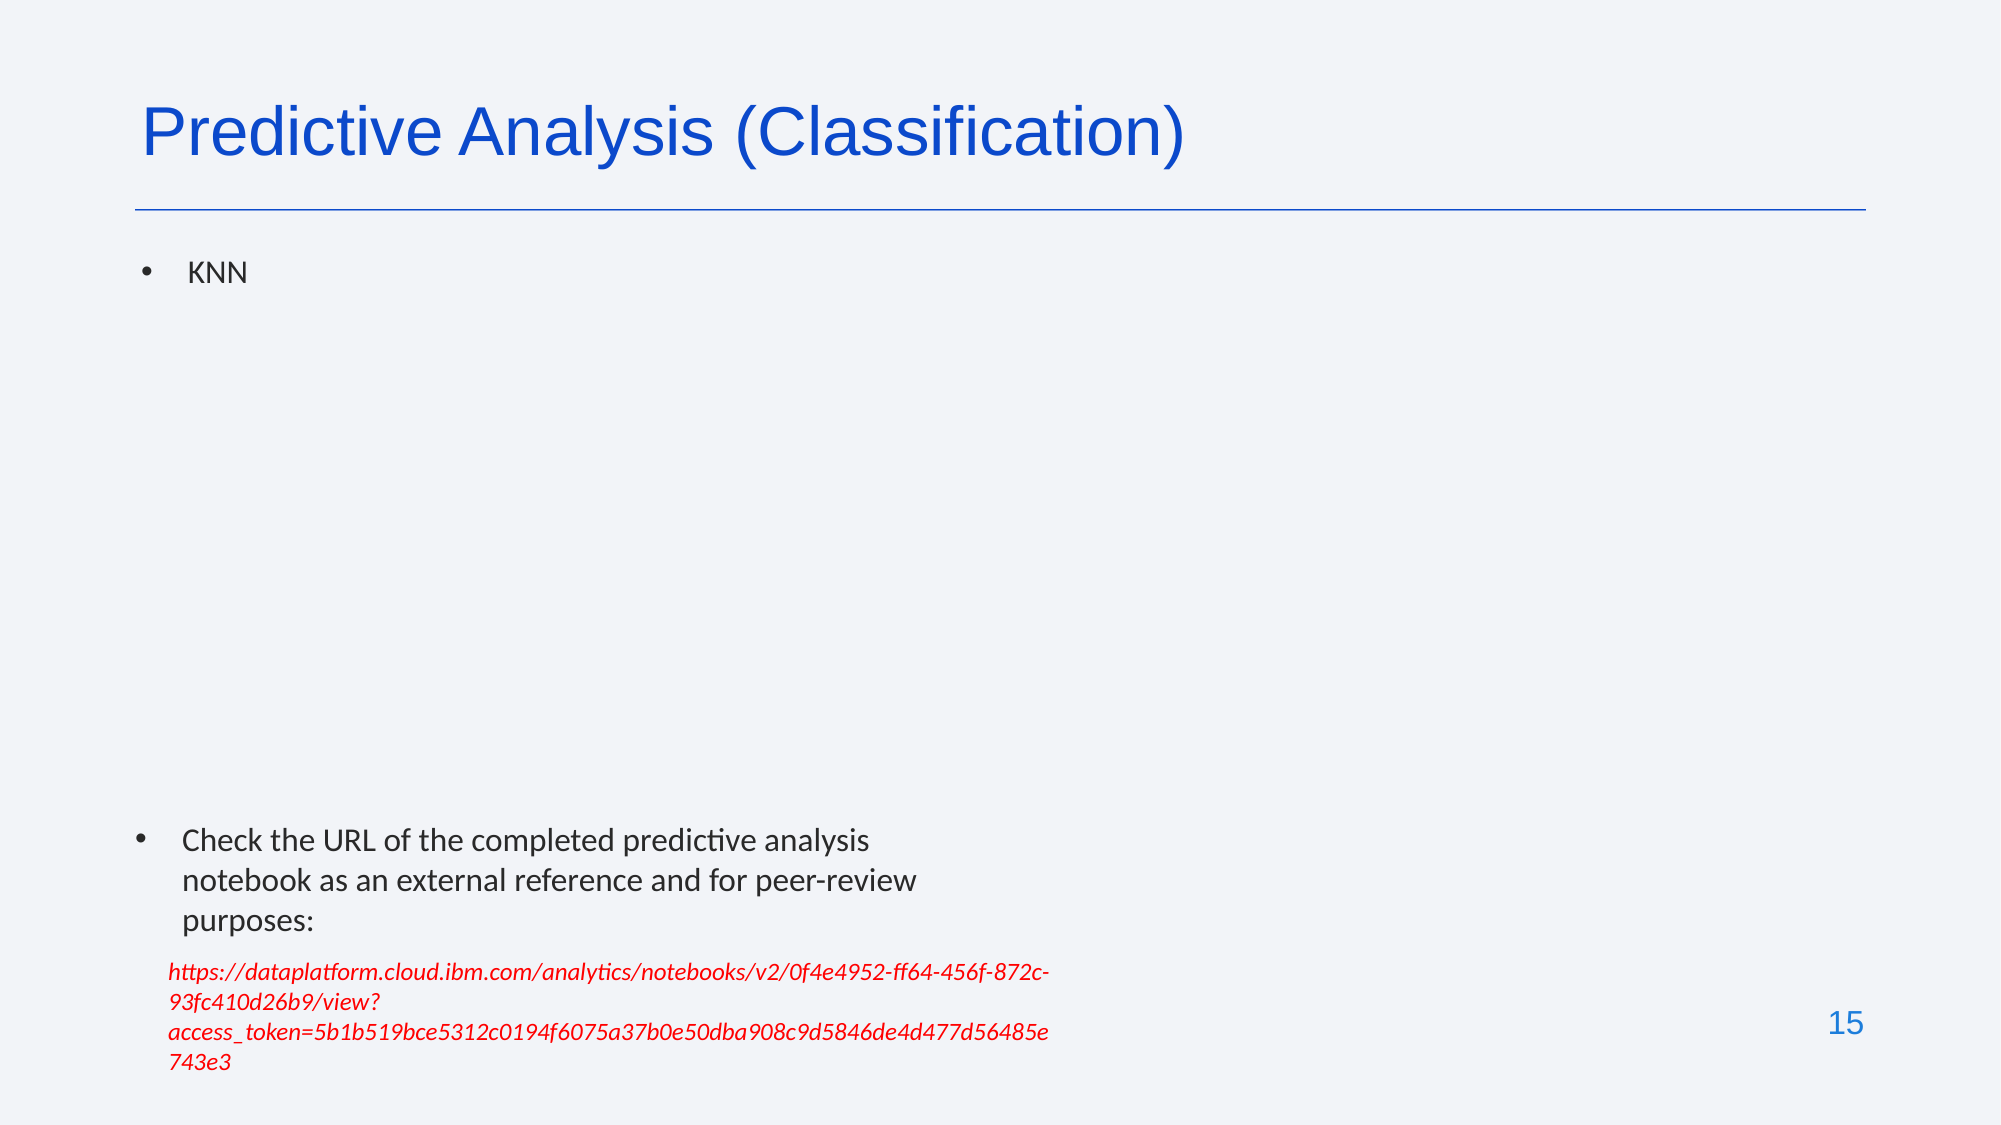

Predictive Analysis (Classification)
KNN

Check the URL of the completed predictive analysis notebook as an external reference and for peer-review purposes:

https://dataplatform.cloud.ibm.com/analytics/notebooks/v2/0f4e4952-ff64-456f-872c-93fc410d26b9/view?access_token=5b1b519bce5312c0194f6075a37b0e50dba908c9d5846de4d477d56485e743e3
15